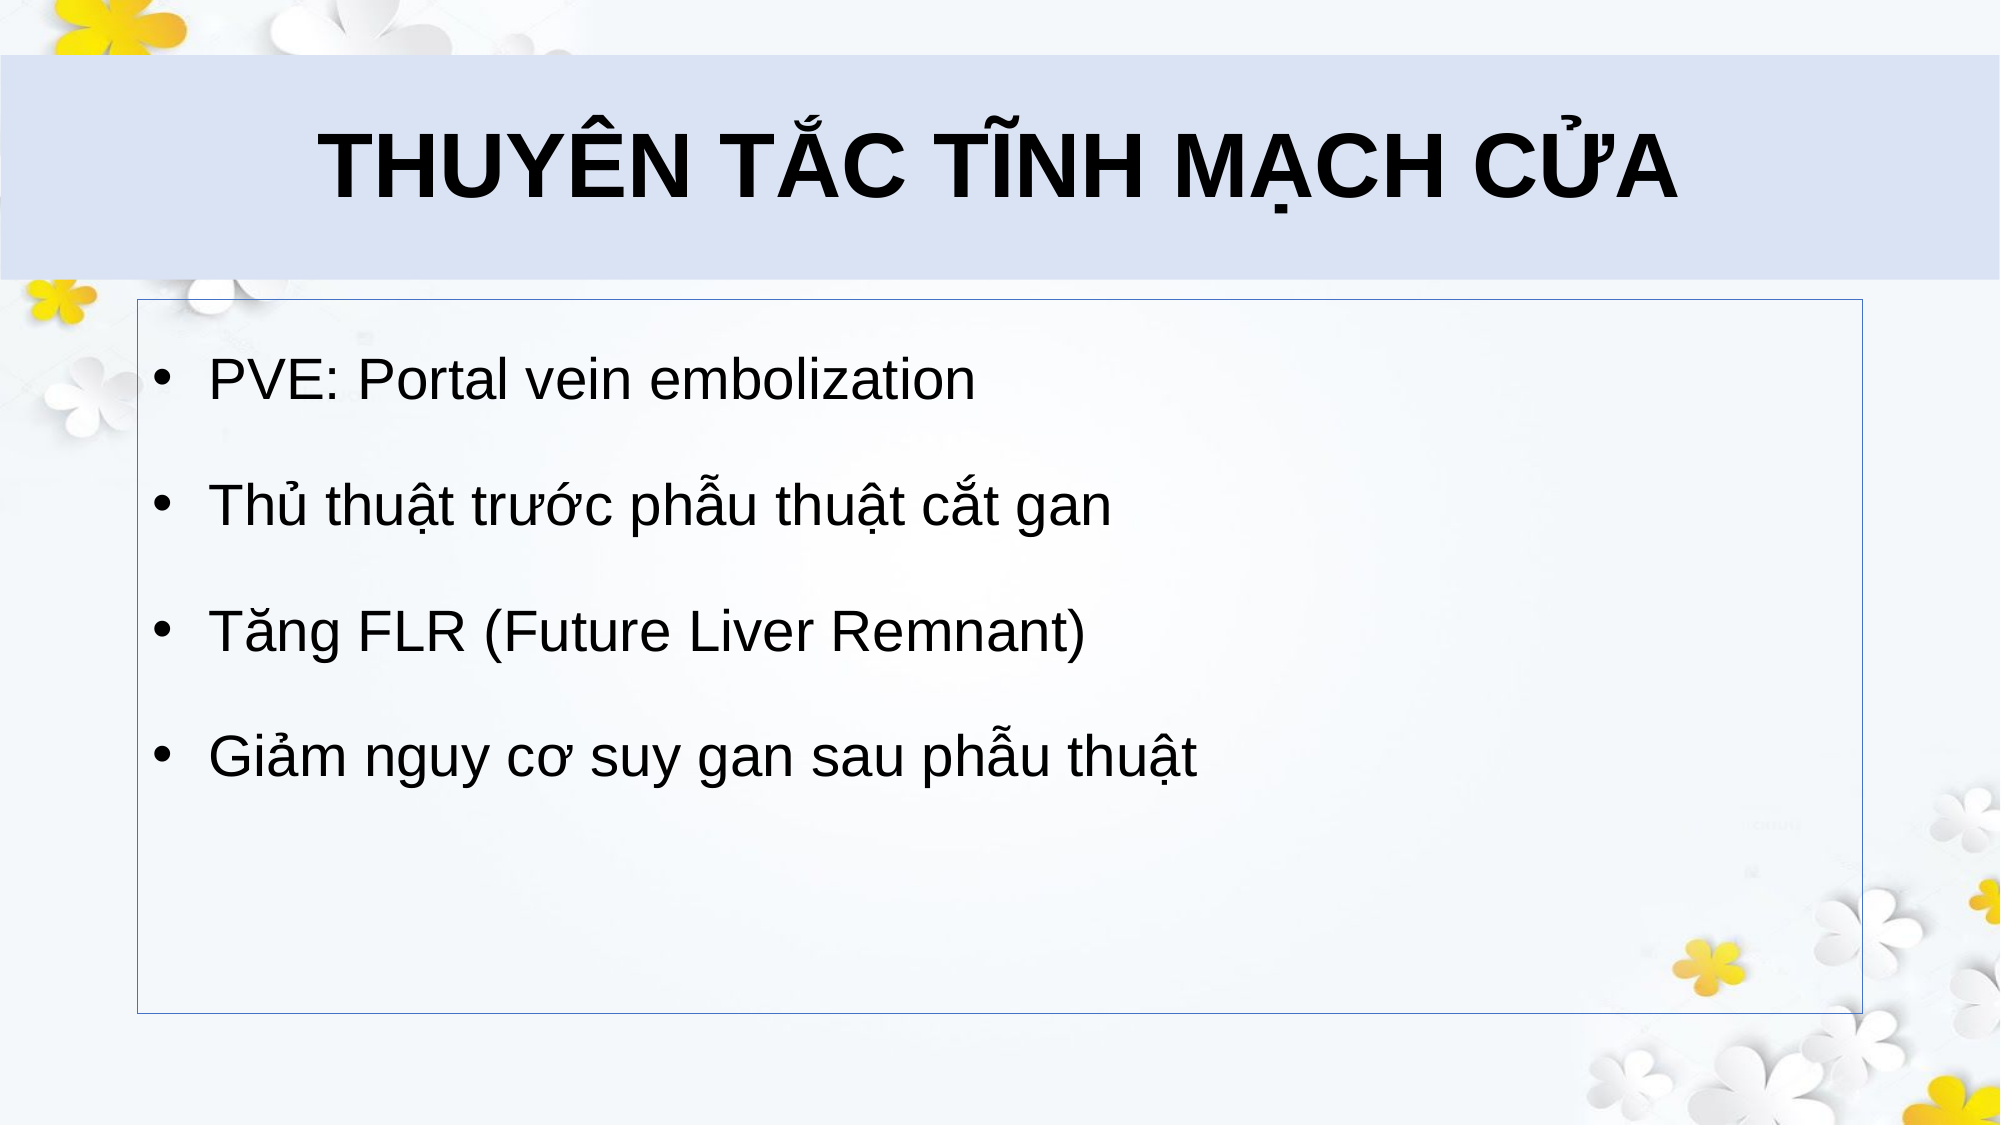

# THUYÊN TẮC TĨNH MẠCH CỬA
PVE: Portal vein embolization
Thủ thuật trước phẫu thuật cắt gan
Tăng FLR (Future Liver Remnant)
Giảm nguy cơ suy gan sau phẫu thuật